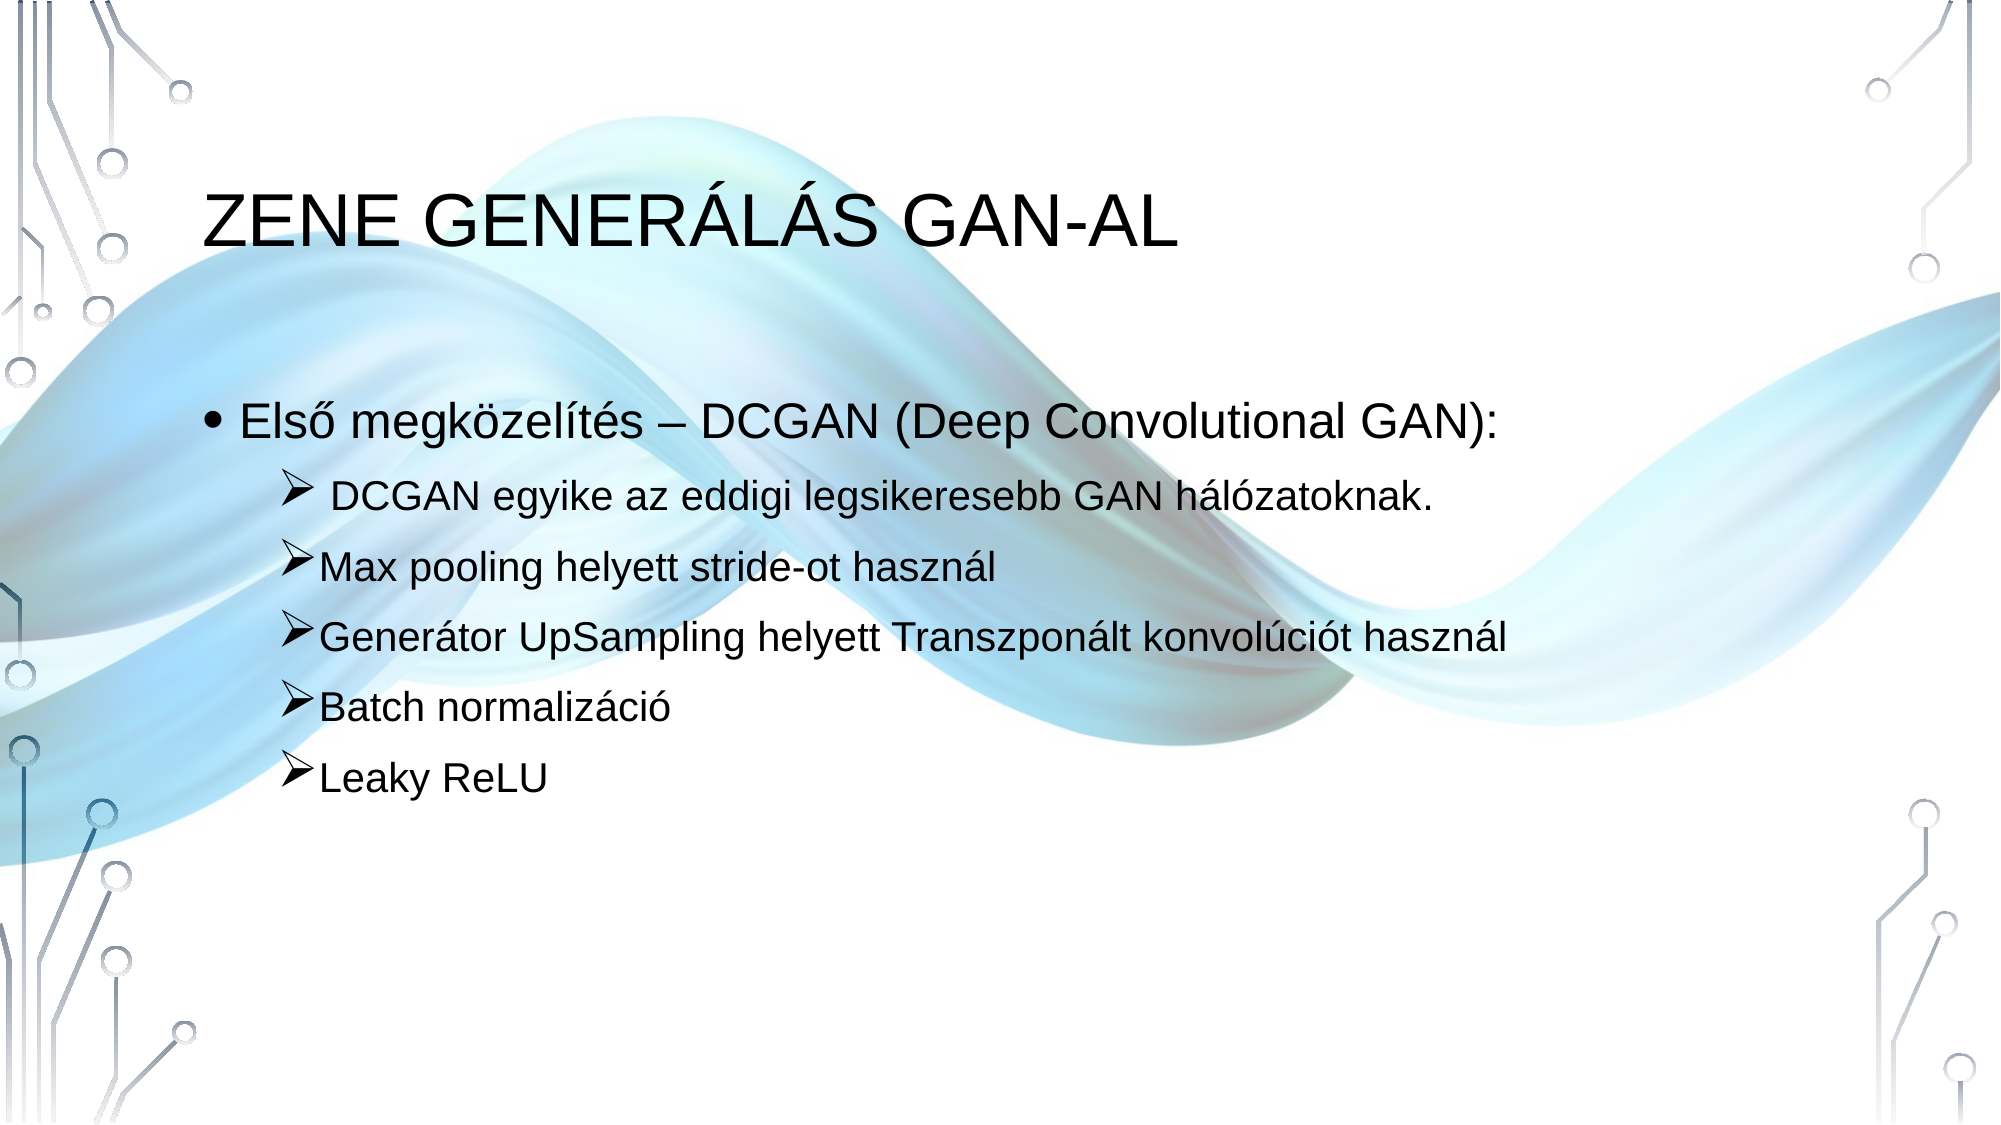

# Zene generálás Gan-al
Első megközelítés – DCGAN (Deep Convolutional GAN):
 DCGAN egyike az eddigi legsikeresebb GAN hálózatoknak.
Max pooling helyett stride-ot használ
Generátor UpSampling helyett Transzponált konvolúciót használ
Batch normalizáció
Leaky ReLU